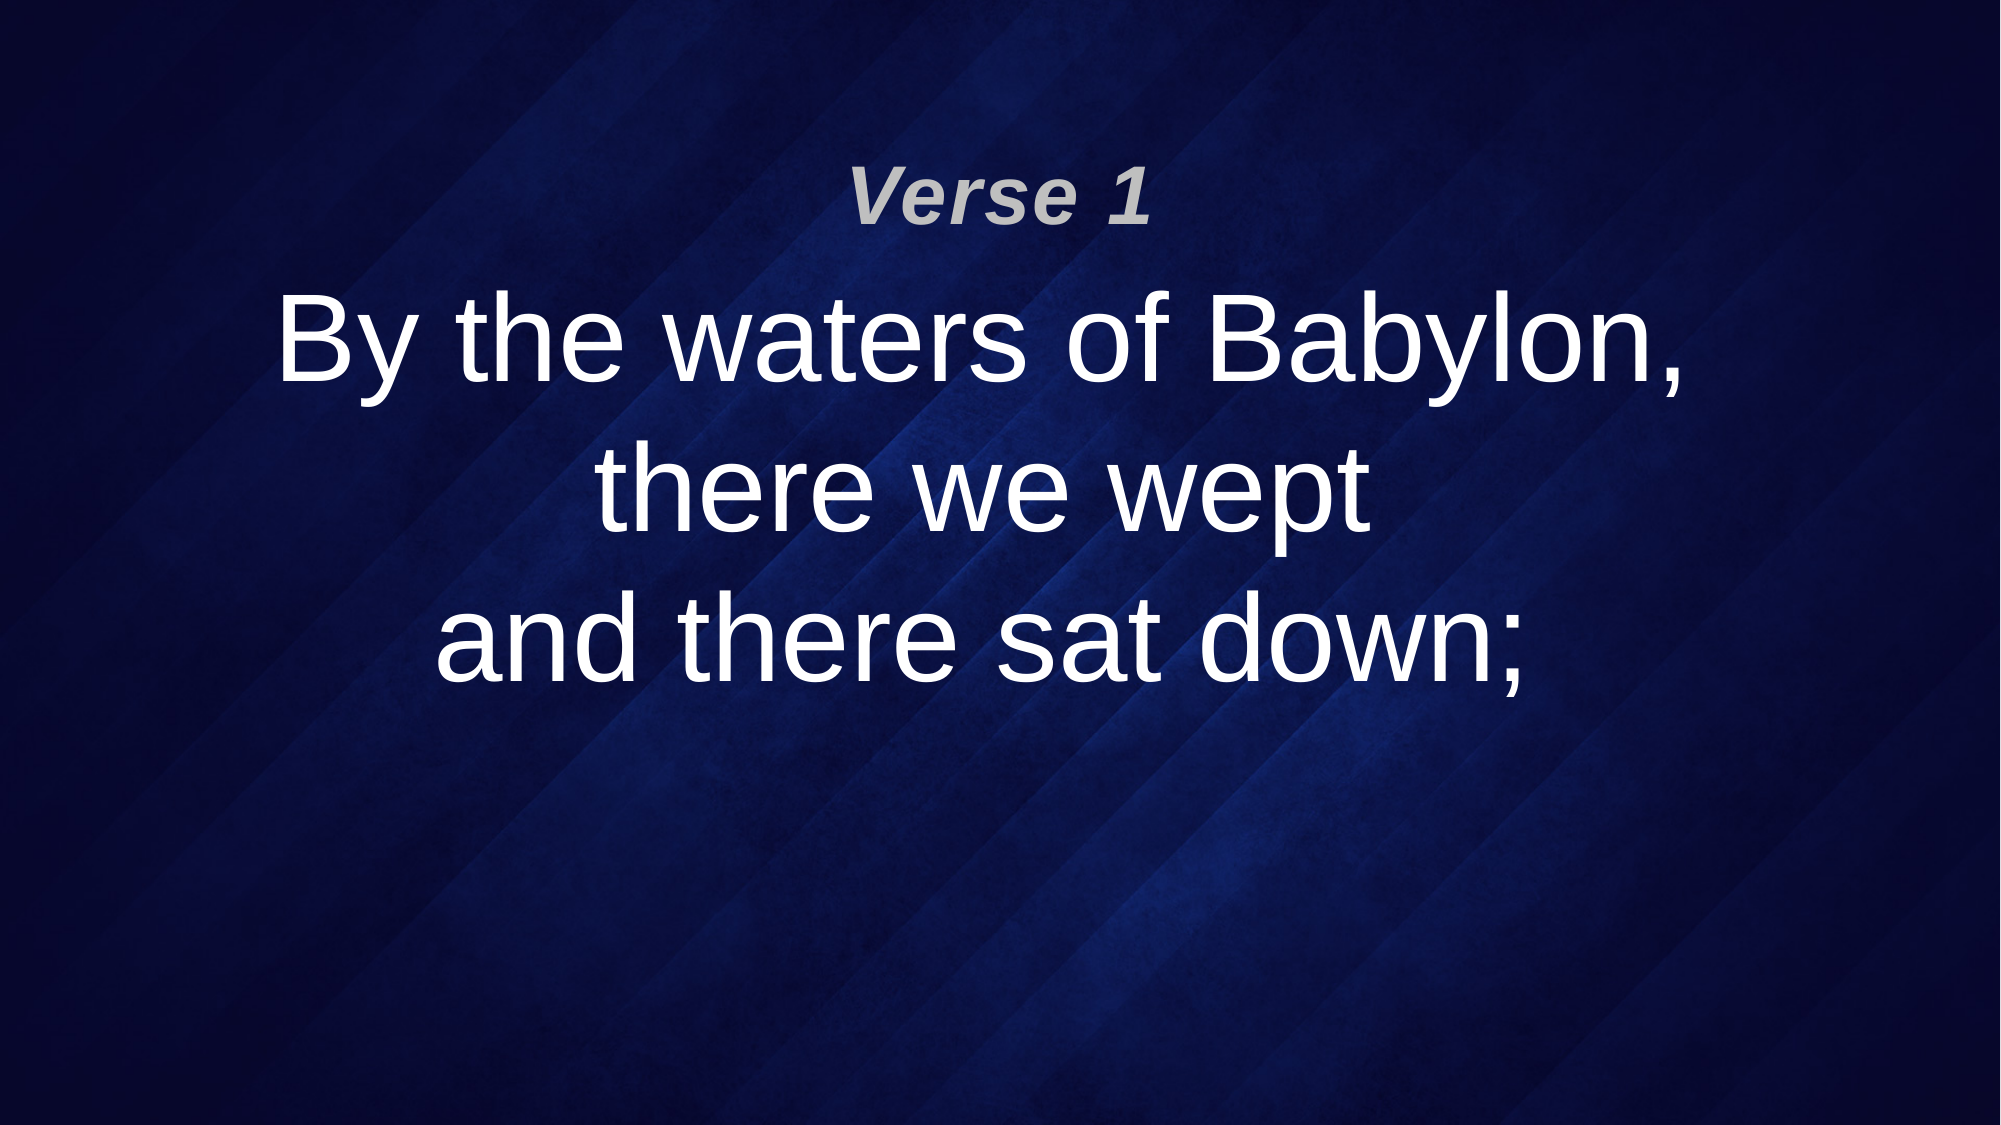

Verse 1
# By the waters of Babylon, there we wept and there sat down;